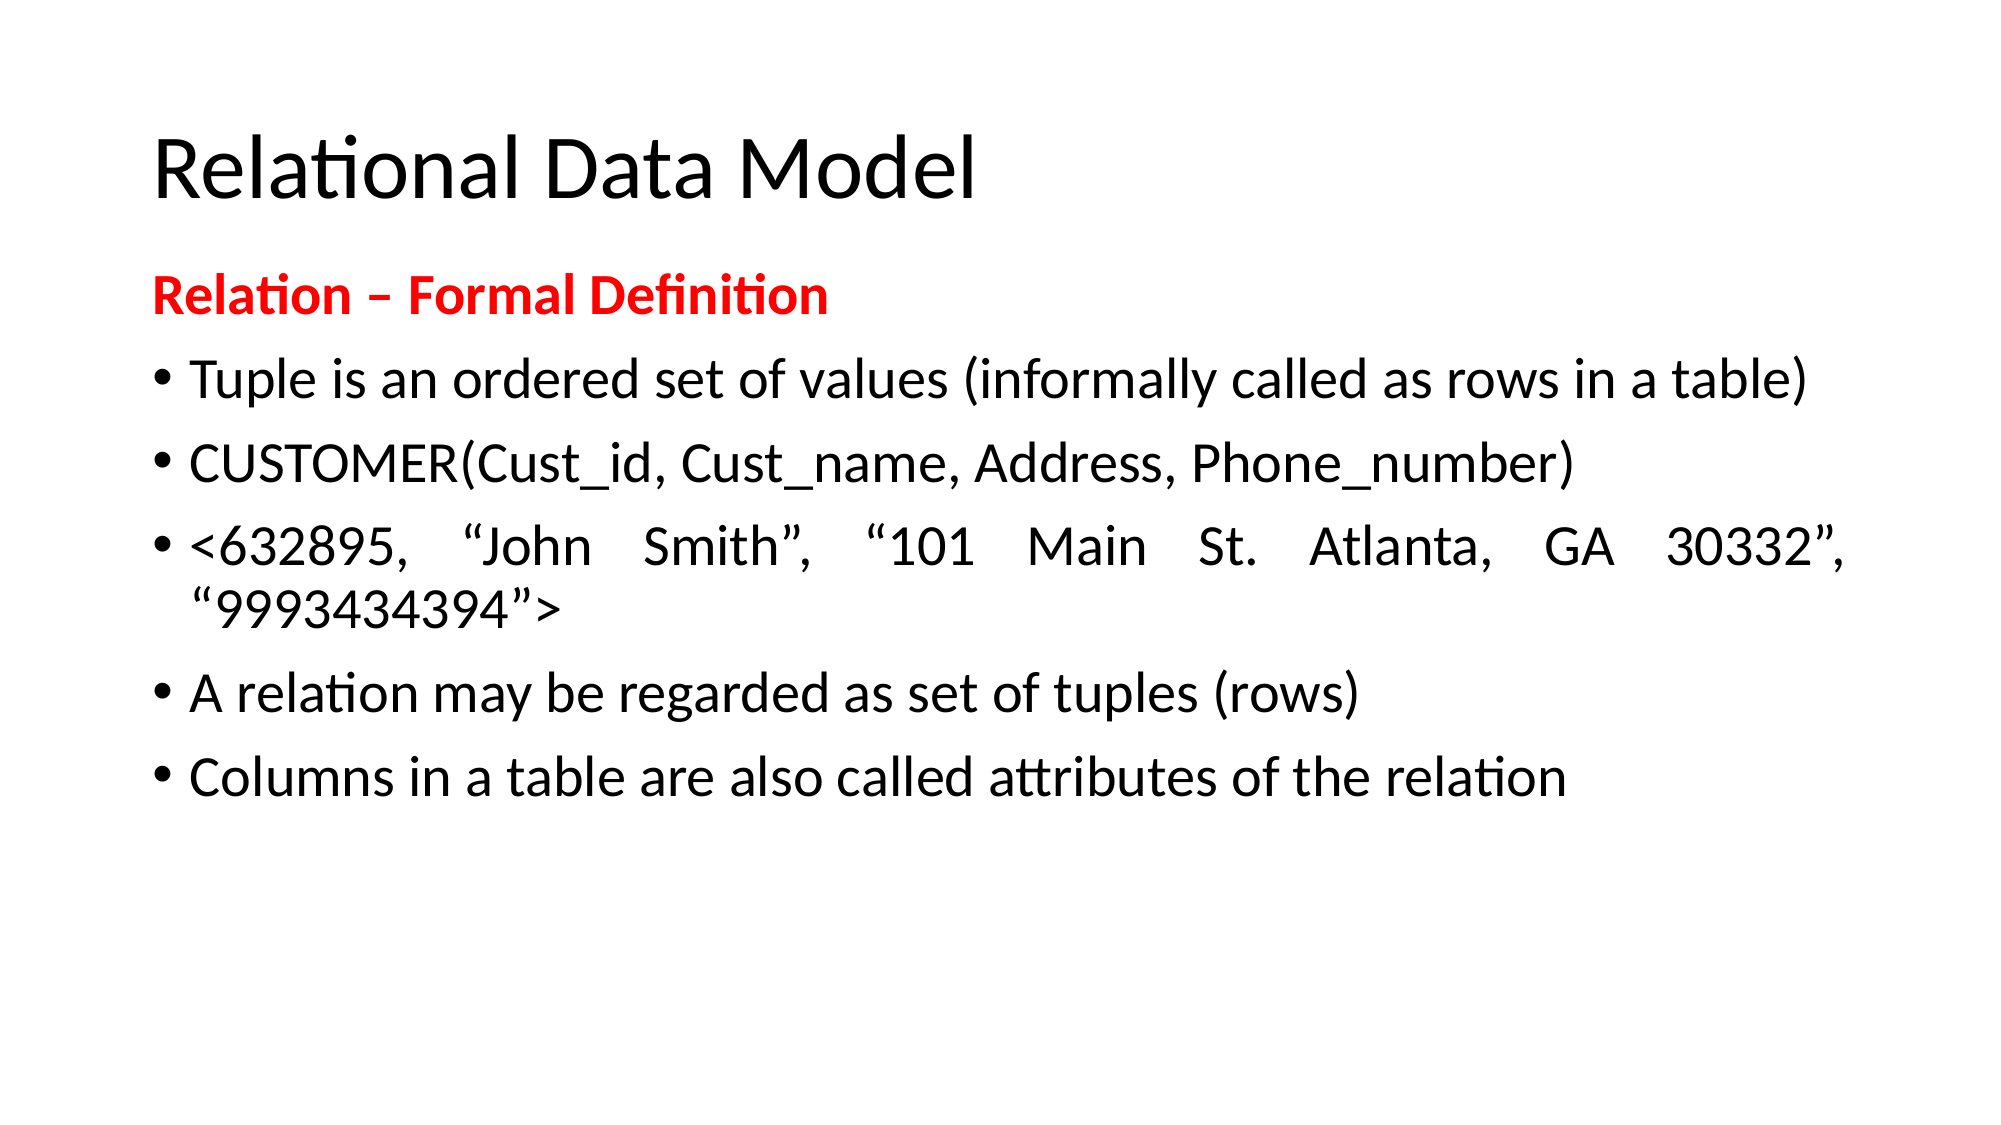

# Relational Data Model
Relation – Formal Definition
Tuple is an ordered set of values (informally called as rows in a table)
CUSTOMER(Cust_id, Cust_name, Address, Phone_number)
<632895, “John Smith”, “101 Main St. Atlanta, GA 30332”, “9993434394”>
A relation may be regarded as set of tuples (rows)
Columns in a table are also called attributes of the relation